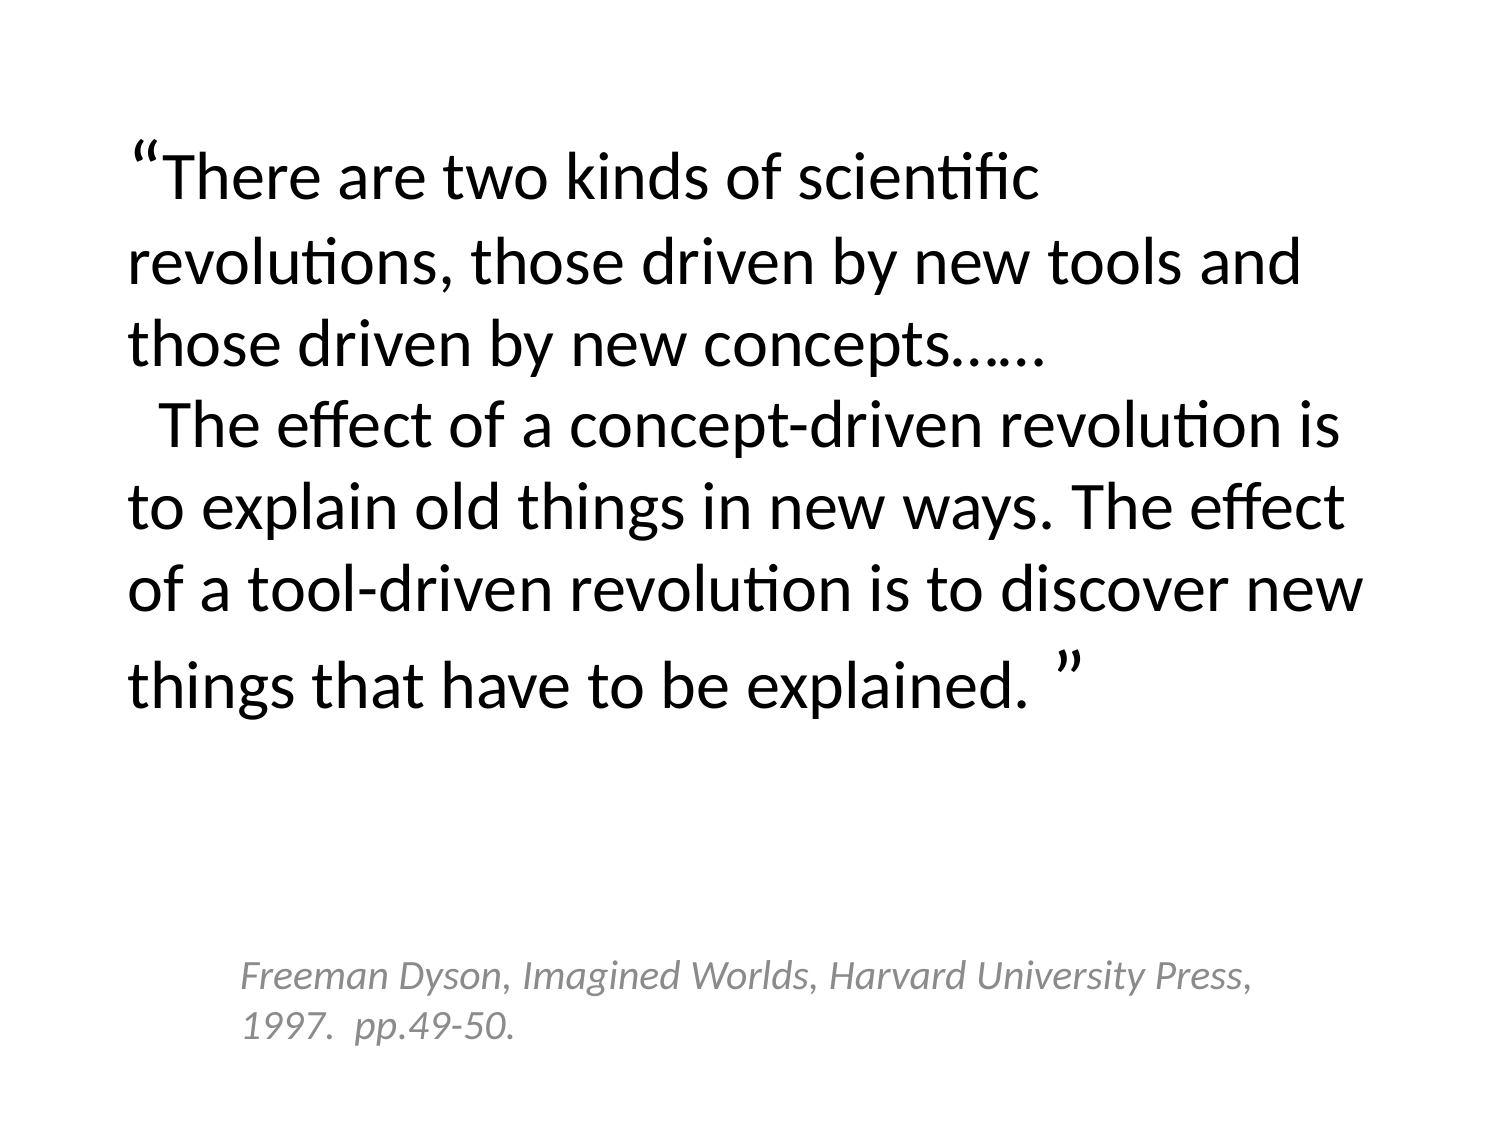

# “There are two kinds of scientific revolutions, those driven by new tools and those driven by new concepts…… The effect of a concept-driven revolution is to explain old things in new ways. The effect of a tool-driven revolution is to discover new things that have to be explained. ”
Freeman Dyson, Imagined Worlds, Harvard University Press, 1997.  pp.49-50.